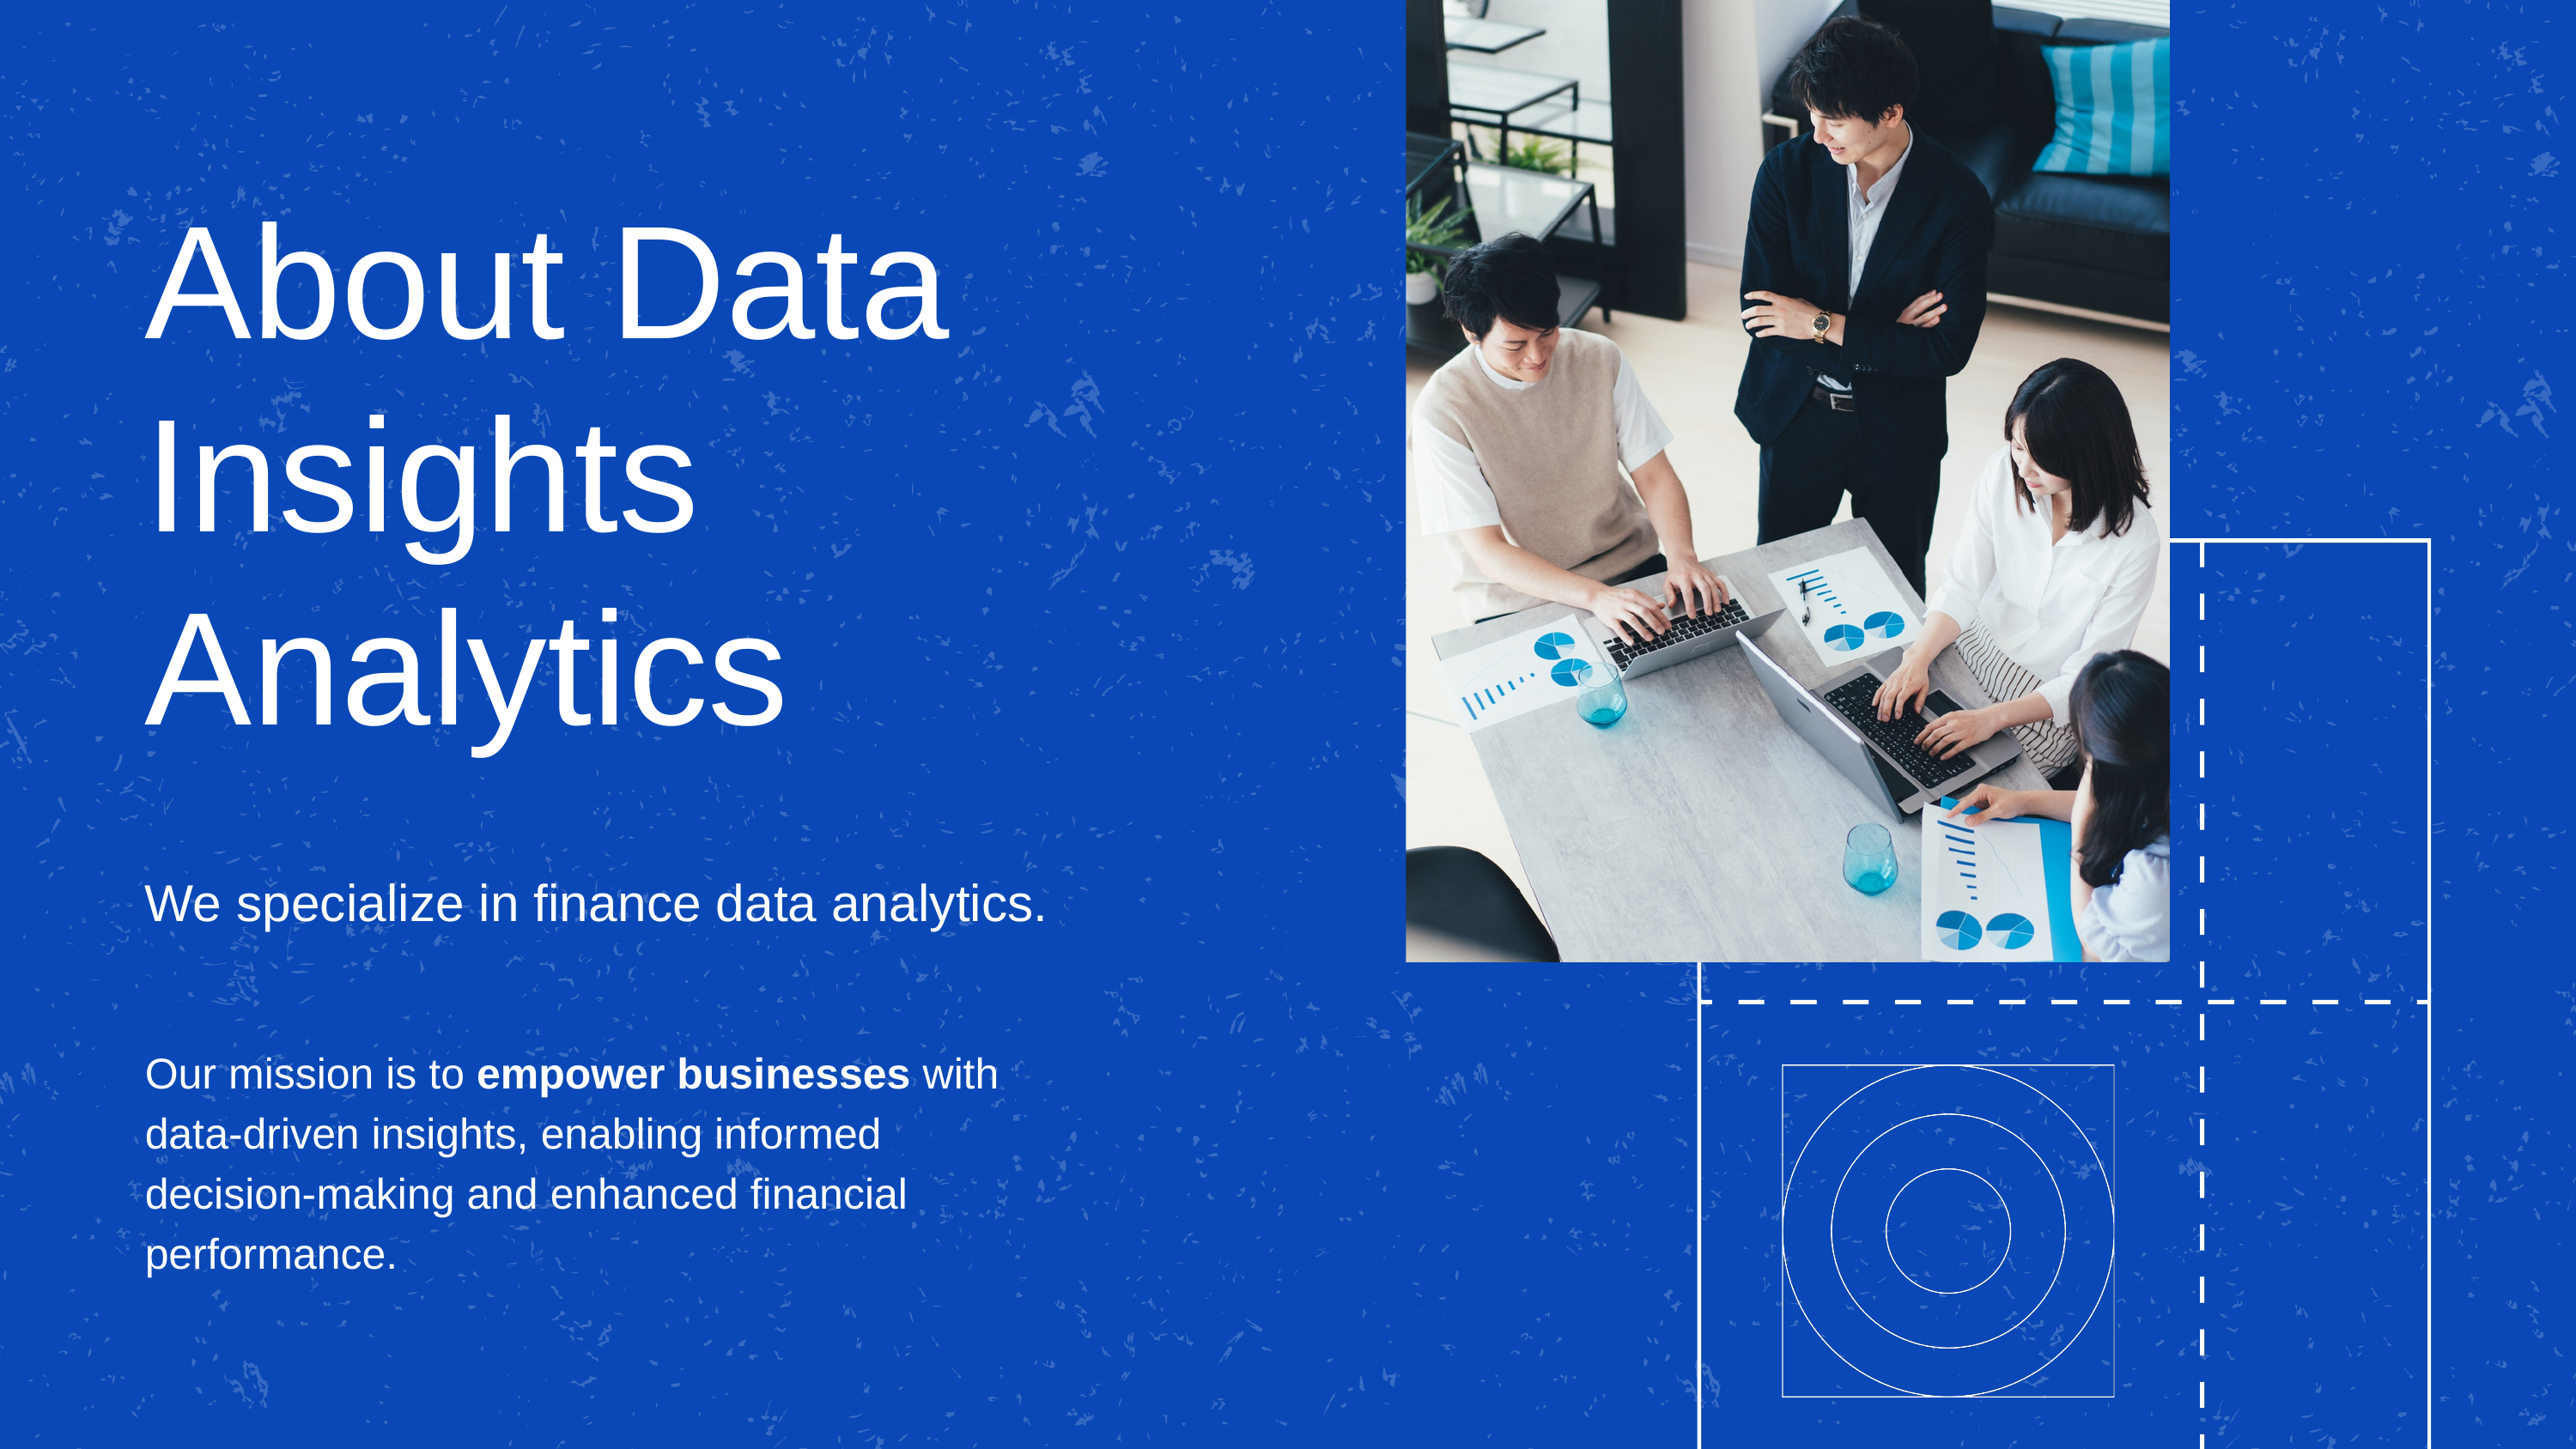

About Data Insights Analytics
We specialize in finance data analytics.
Our mission is to empower businesses with data-driven insights, enabling informed decision-making and enhanced financial performance.